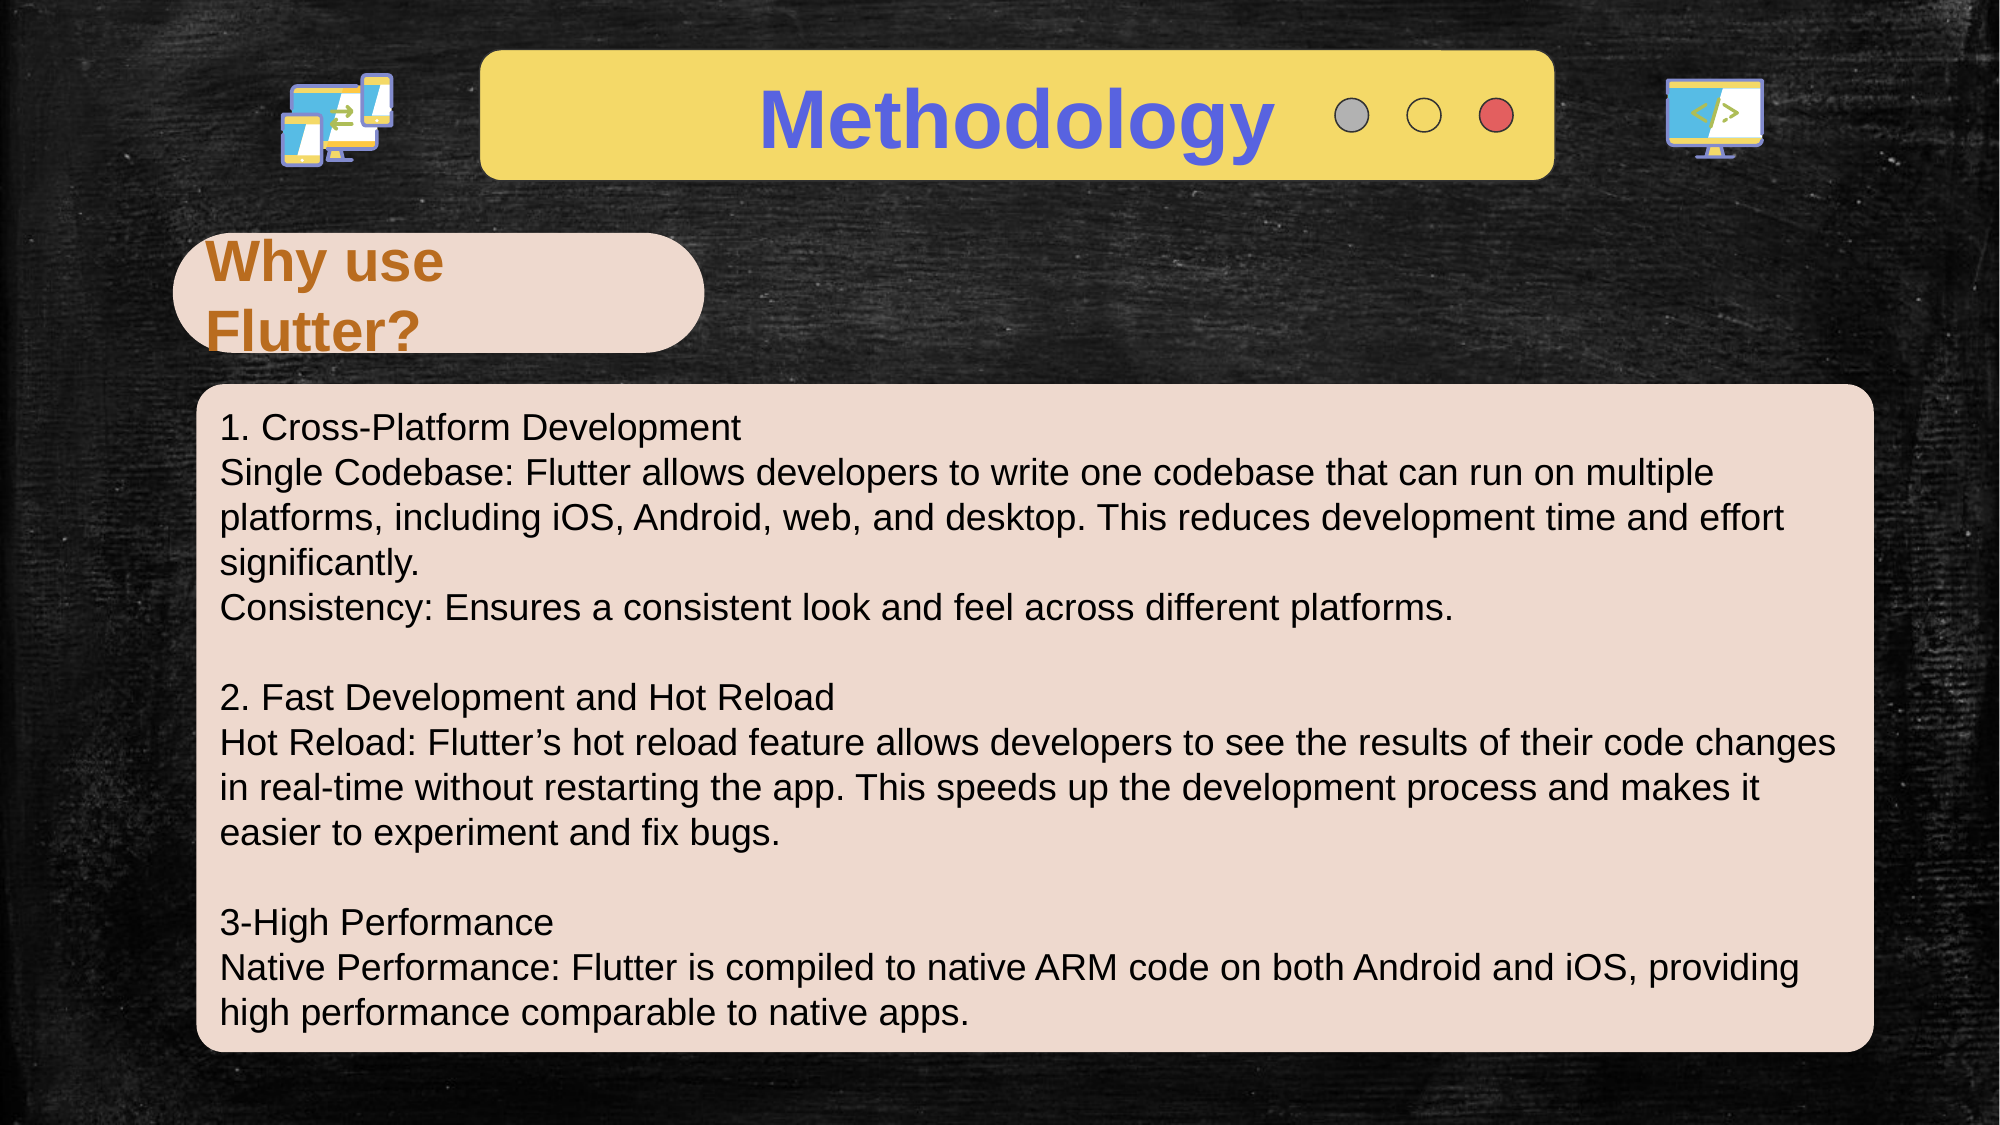

Methodology

Why use Flutter?
1. Cross-Platform Development
Single Codebase: Flutter allows developers to write one codebase that can run on multiple platforms, including iOS, Android, web, and desktop. This reduces development time and effort significantly.
Consistency: Ensures a consistent look and feel across different platforms.

2. Fast Development and Hot Reload
Hot Reload: Flutter’s hot reload feature allows developers to see the results of their code changes in real-time without restarting the app. This speeds up the development process and makes it easier to experiment and fix bugs.

3-High Performance
Native Performance: Flutter is compiled to native ARM code on both Android and iOS, providing high performance comparable to native apps.